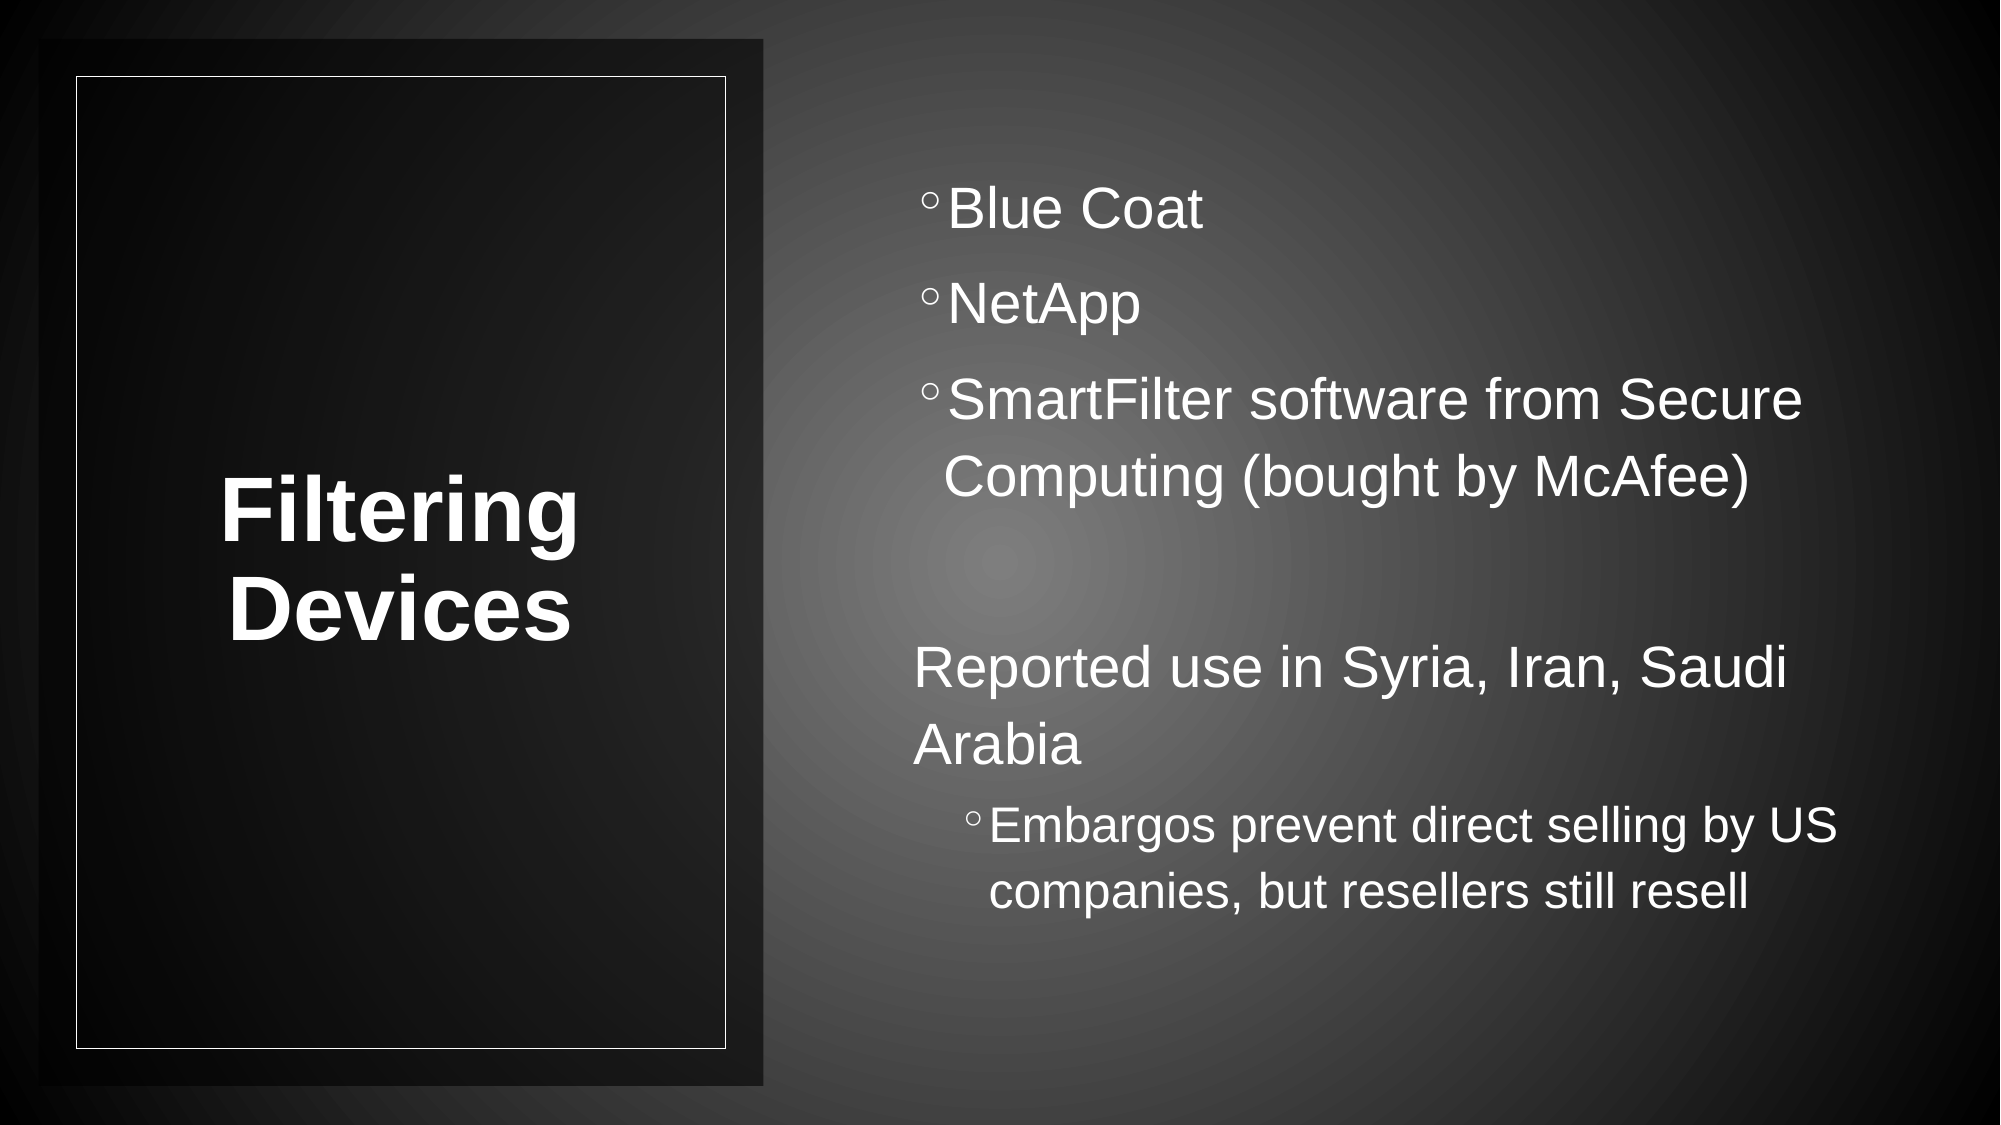

Blue Coat
NetApp
SmartFilter software from Secure Computing (bought by McAfee)

Reported use in Syria, Iran, Saudi Arabia
Embargos prevent direct selling by US companies, but resellers still resell
# Filtering Devices